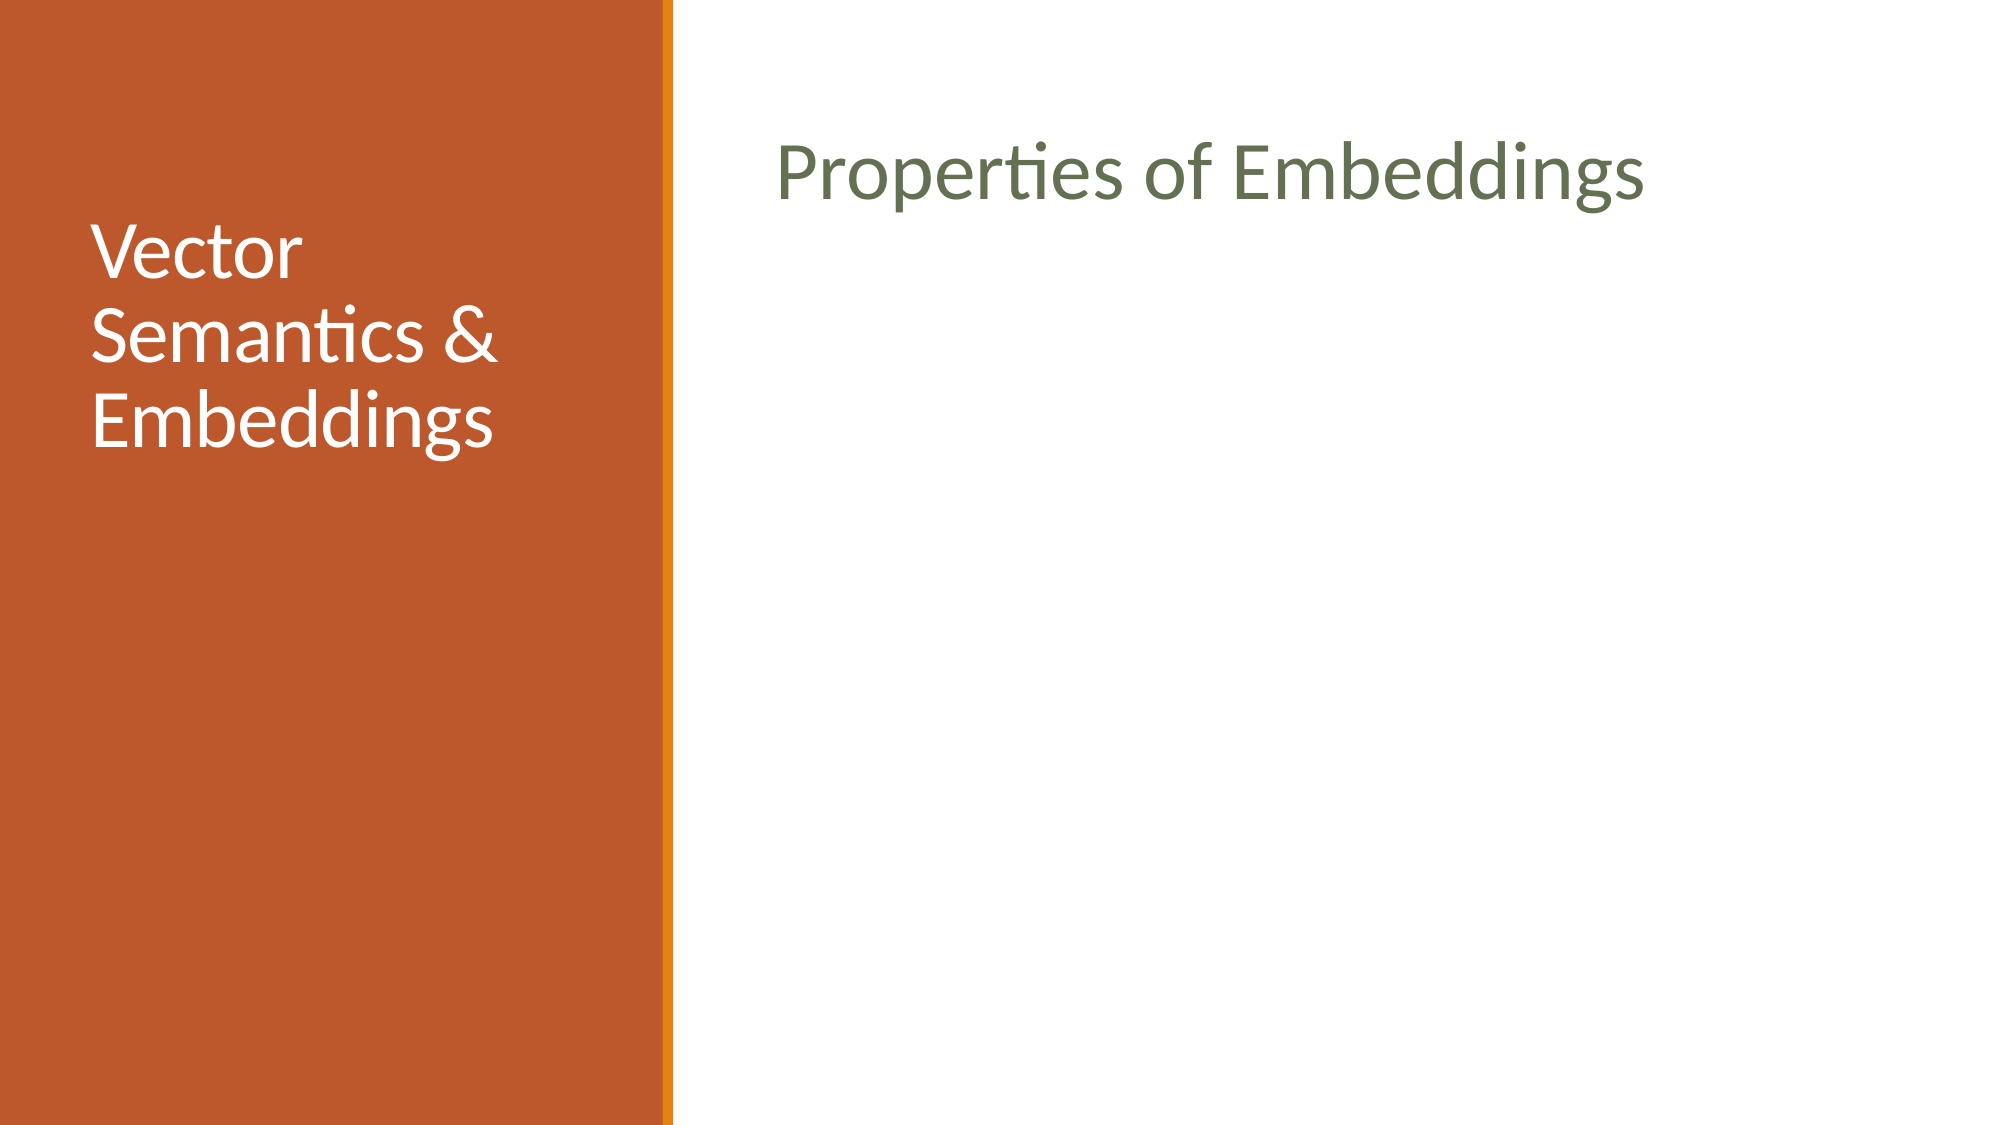

# Vector Semantics & Embeddings
Properties of Embeddings